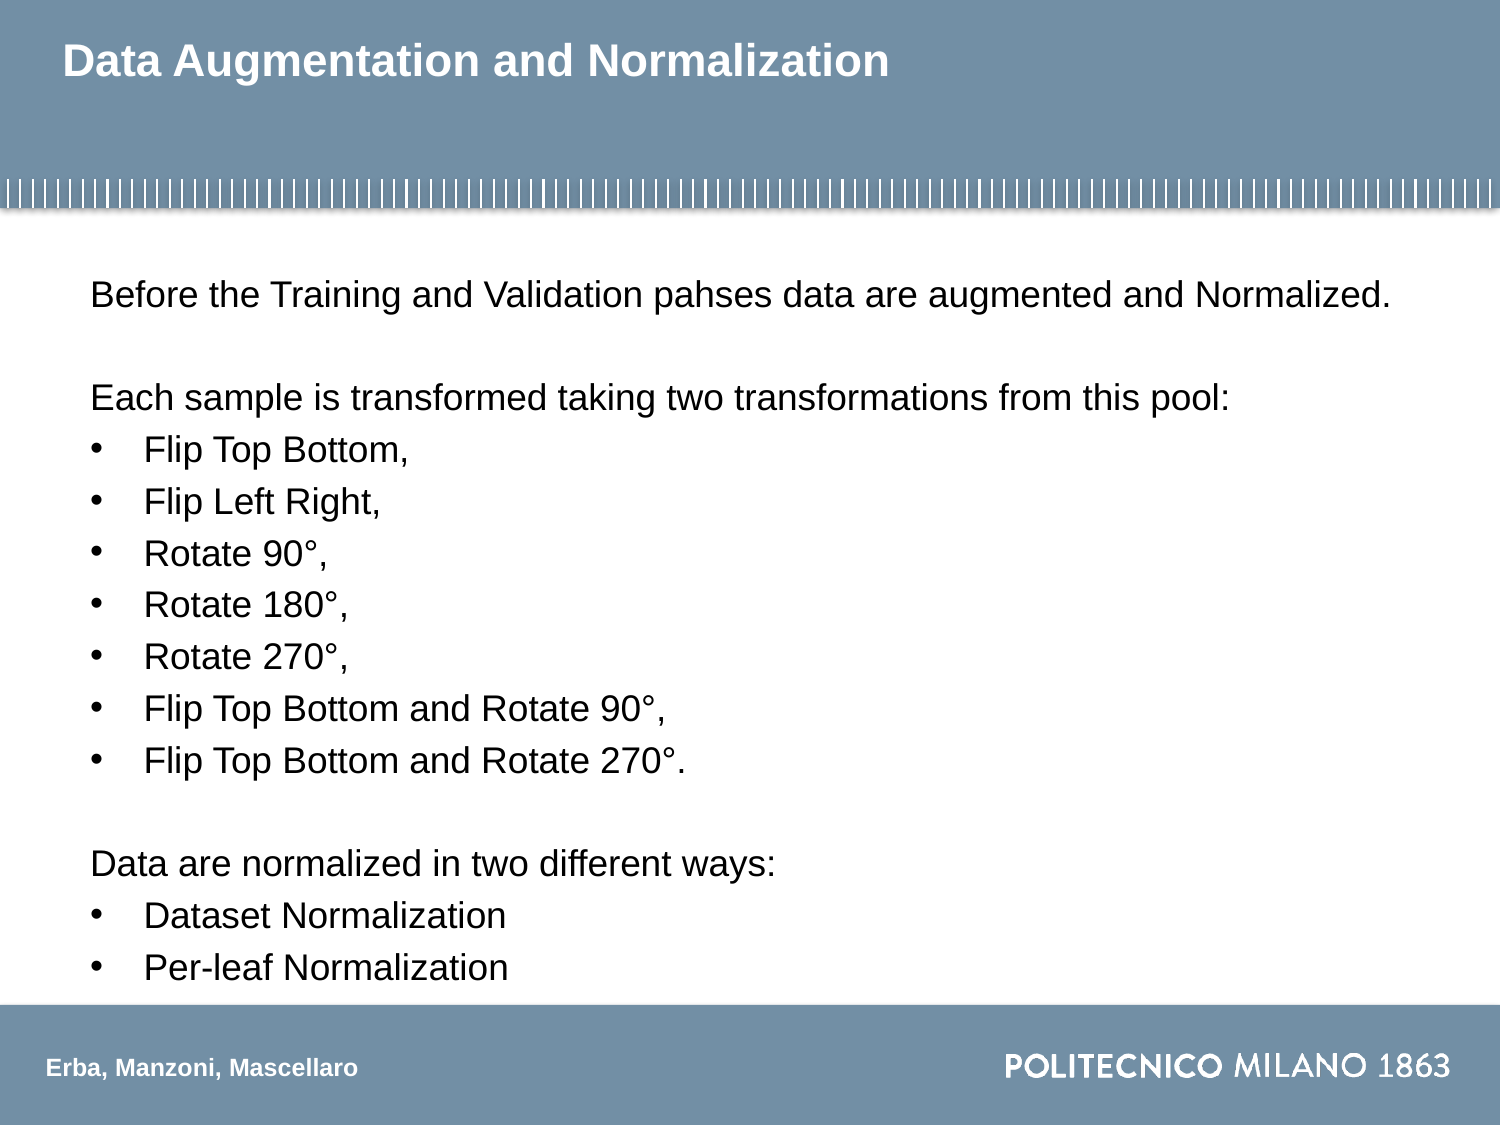

# Data Augmentation and Normalization
Before the Training and Validation pahses data are augmented and Normalized.

Each sample is transformed taking two transformations from this pool:
Flip Top Bottom,
Flip Left Right,
Rotate 90°,
Rotate 180°,
Rotate 270°,
Flip Top Bottom and Rotate 90°,
Flip Top Bottom and Rotate 270°.

Data are normalized in two different ways:
Dataset Normalization
Per-leaf Normalization